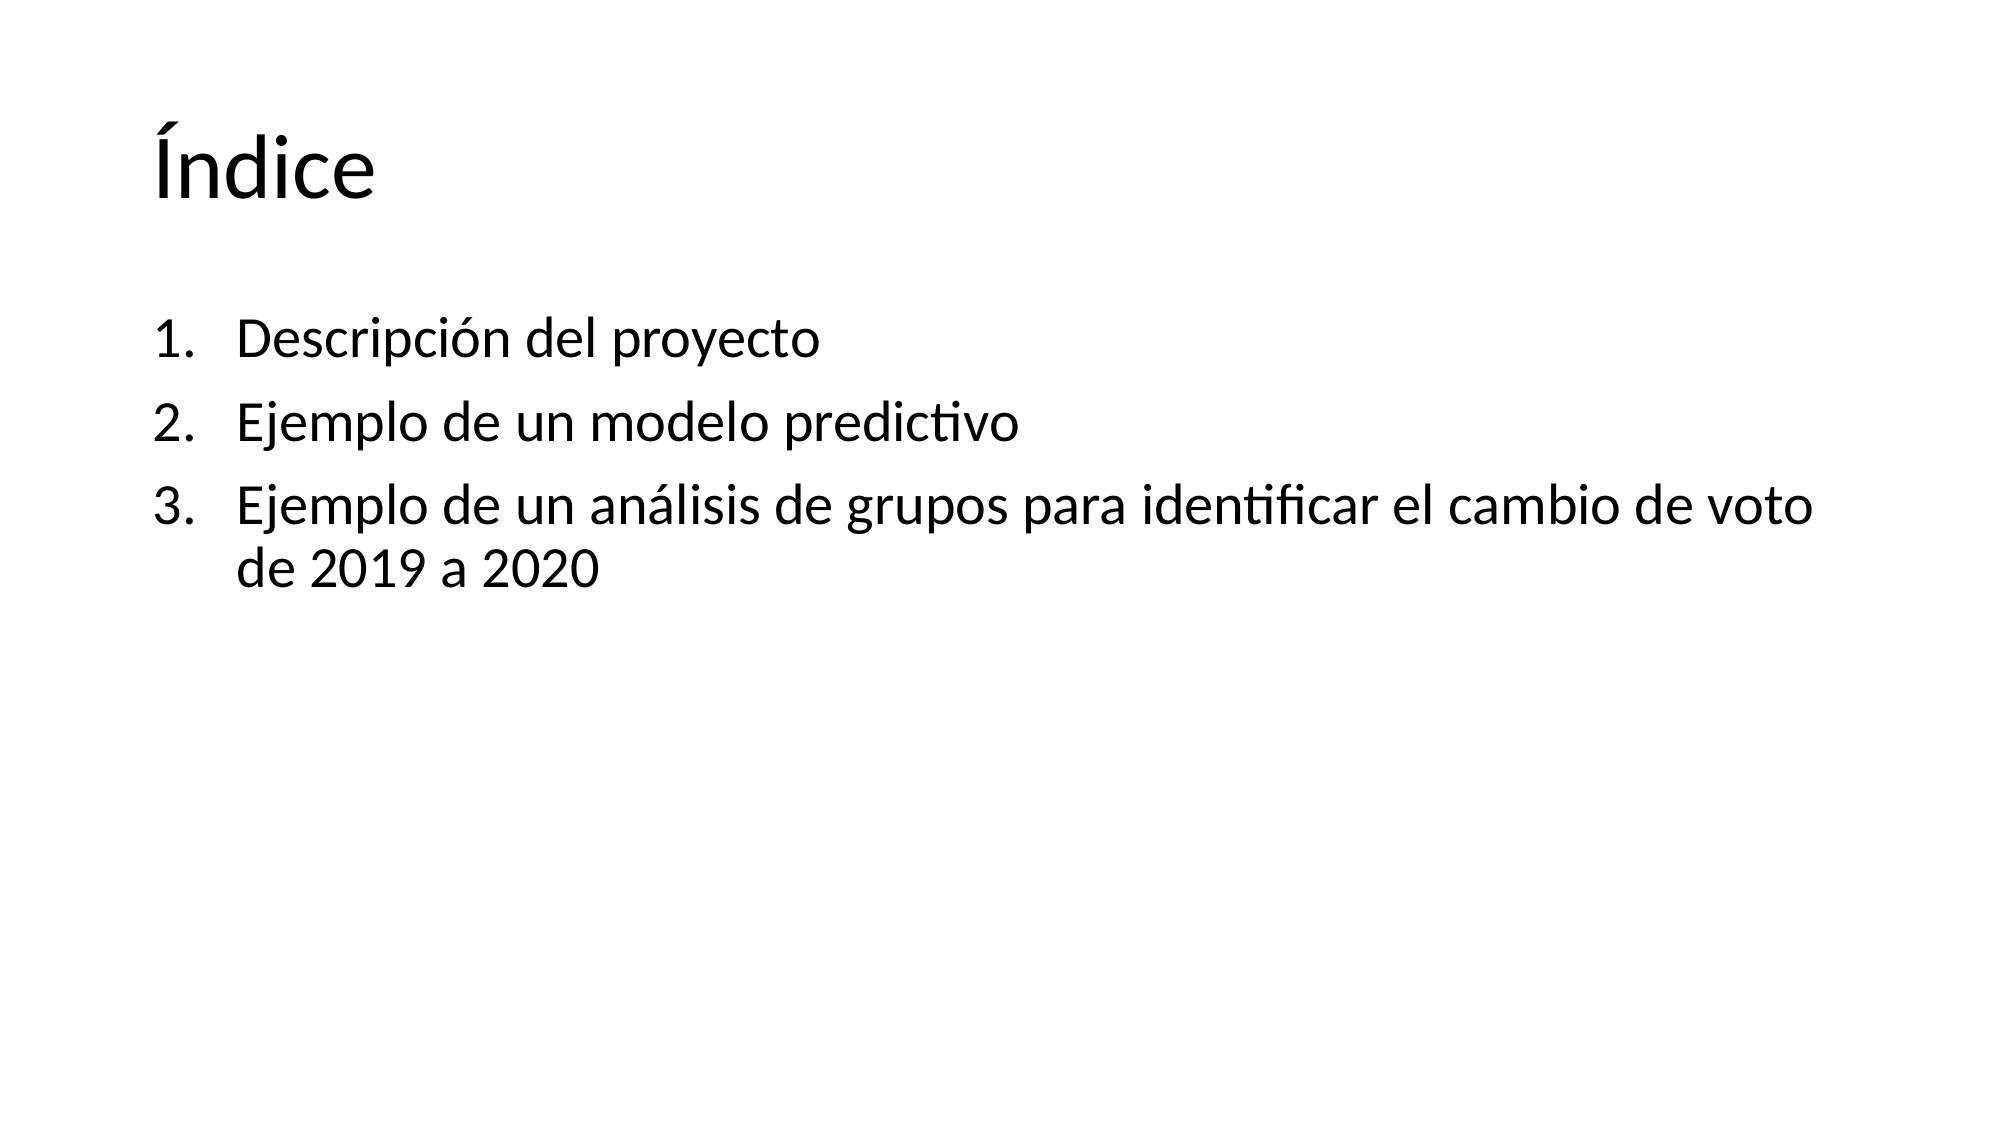

# Índice
Descripción del proyecto
Ejemplo de un modelo predictivo
Ejemplo de un análisis de grupos para identificar el cambio de voto de 2019 a 2020